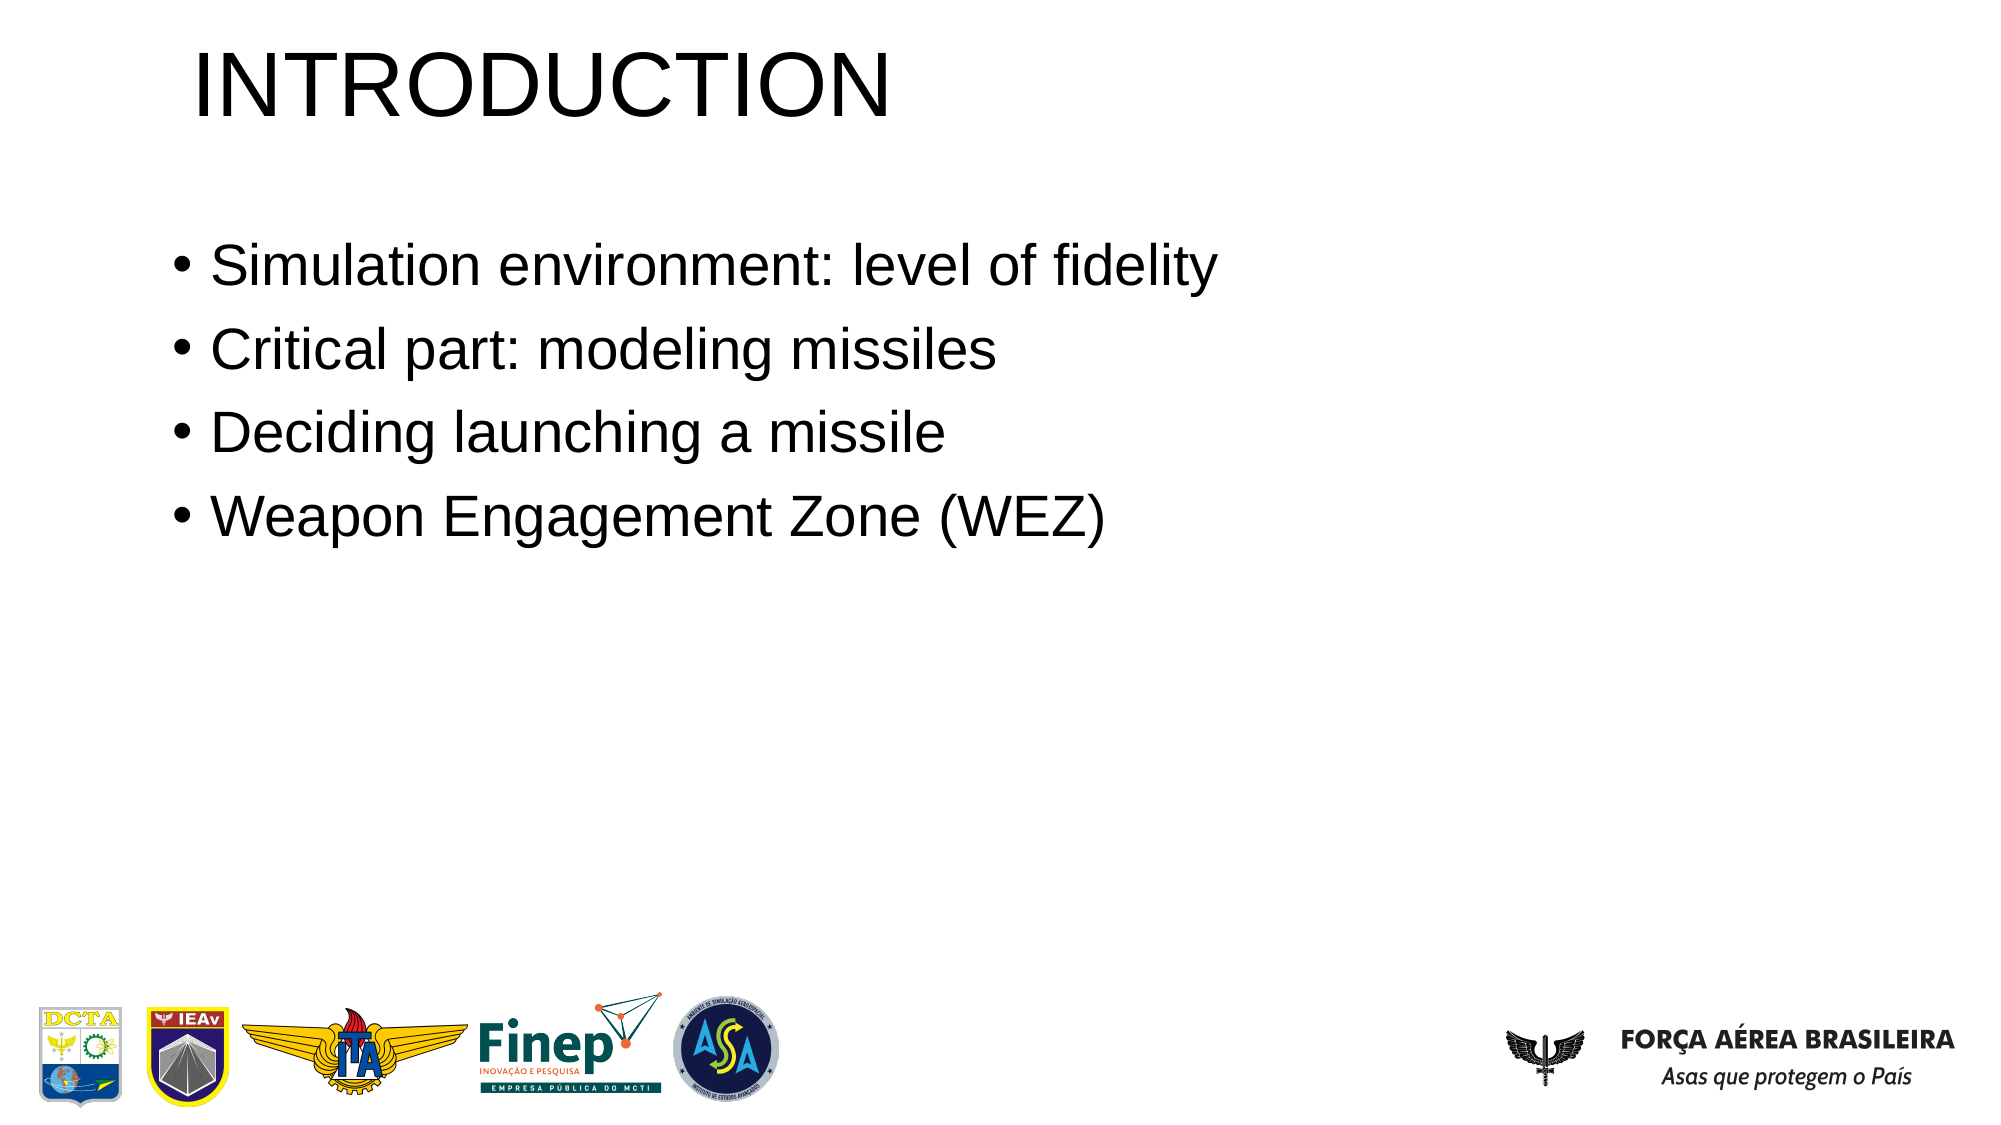

# INTRODUCTION
Simulation environment: level of fidelity
Critical part: modeling missiles
Deciding launching a missile
Weapon Engagement Zone (WEZ)